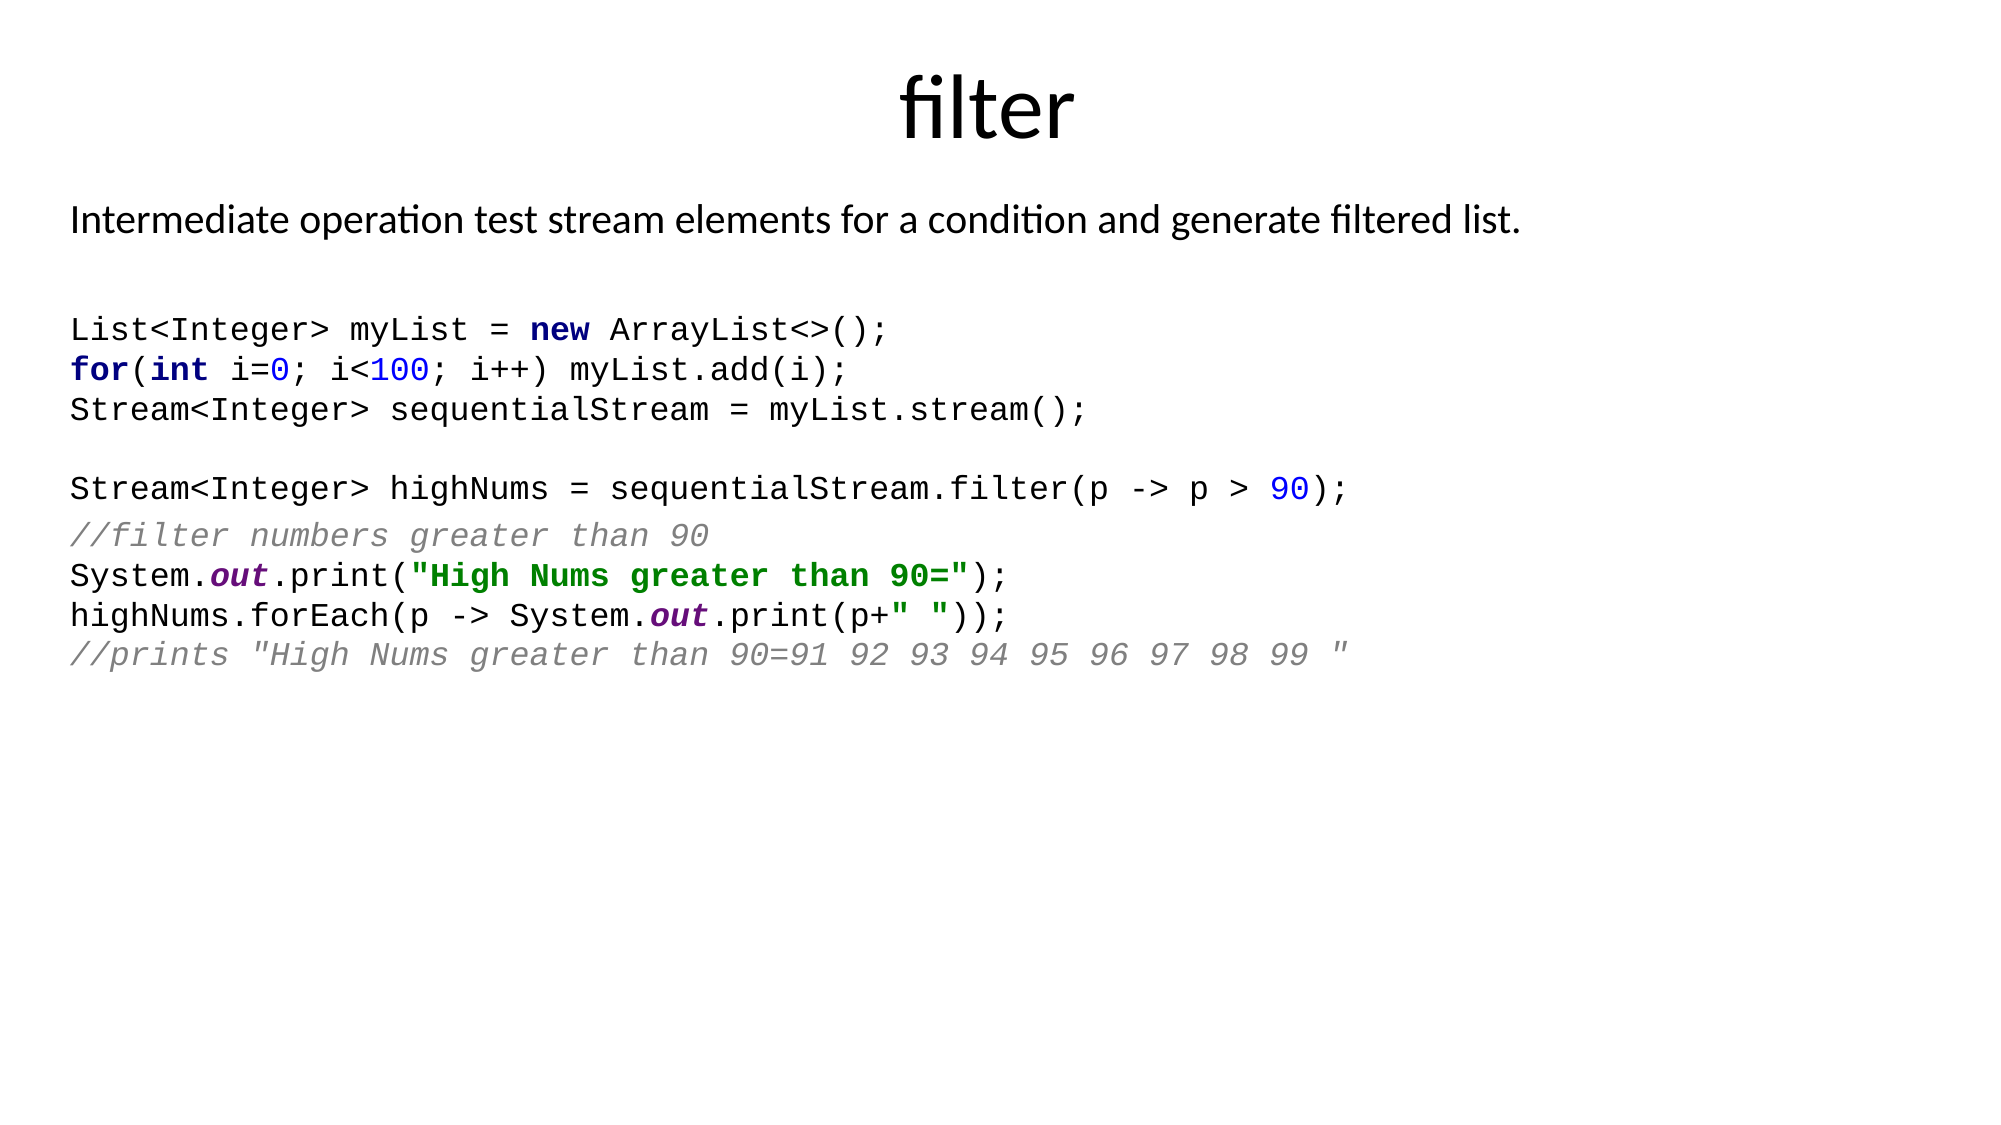

# filter
Intermediate operation test stream elements for a condition and generate filtered list.

List<Integer> myList = new ArrayList<>();
for(int i=0; i<100; i++) myList.add(i);
Stream<Integer> sequentialStream = myList.stream();
Stream<Integer> highNums = sequentialStream.filter(p -> p > 90);
//filter numbers greater than 90
System.out.print("High Nums greater than 90=");
highNums.forEach(p -> System.out.print(p+" "));
//prints "High Nums greater than 90=91 92 93 94 95 96 97 98 99 "